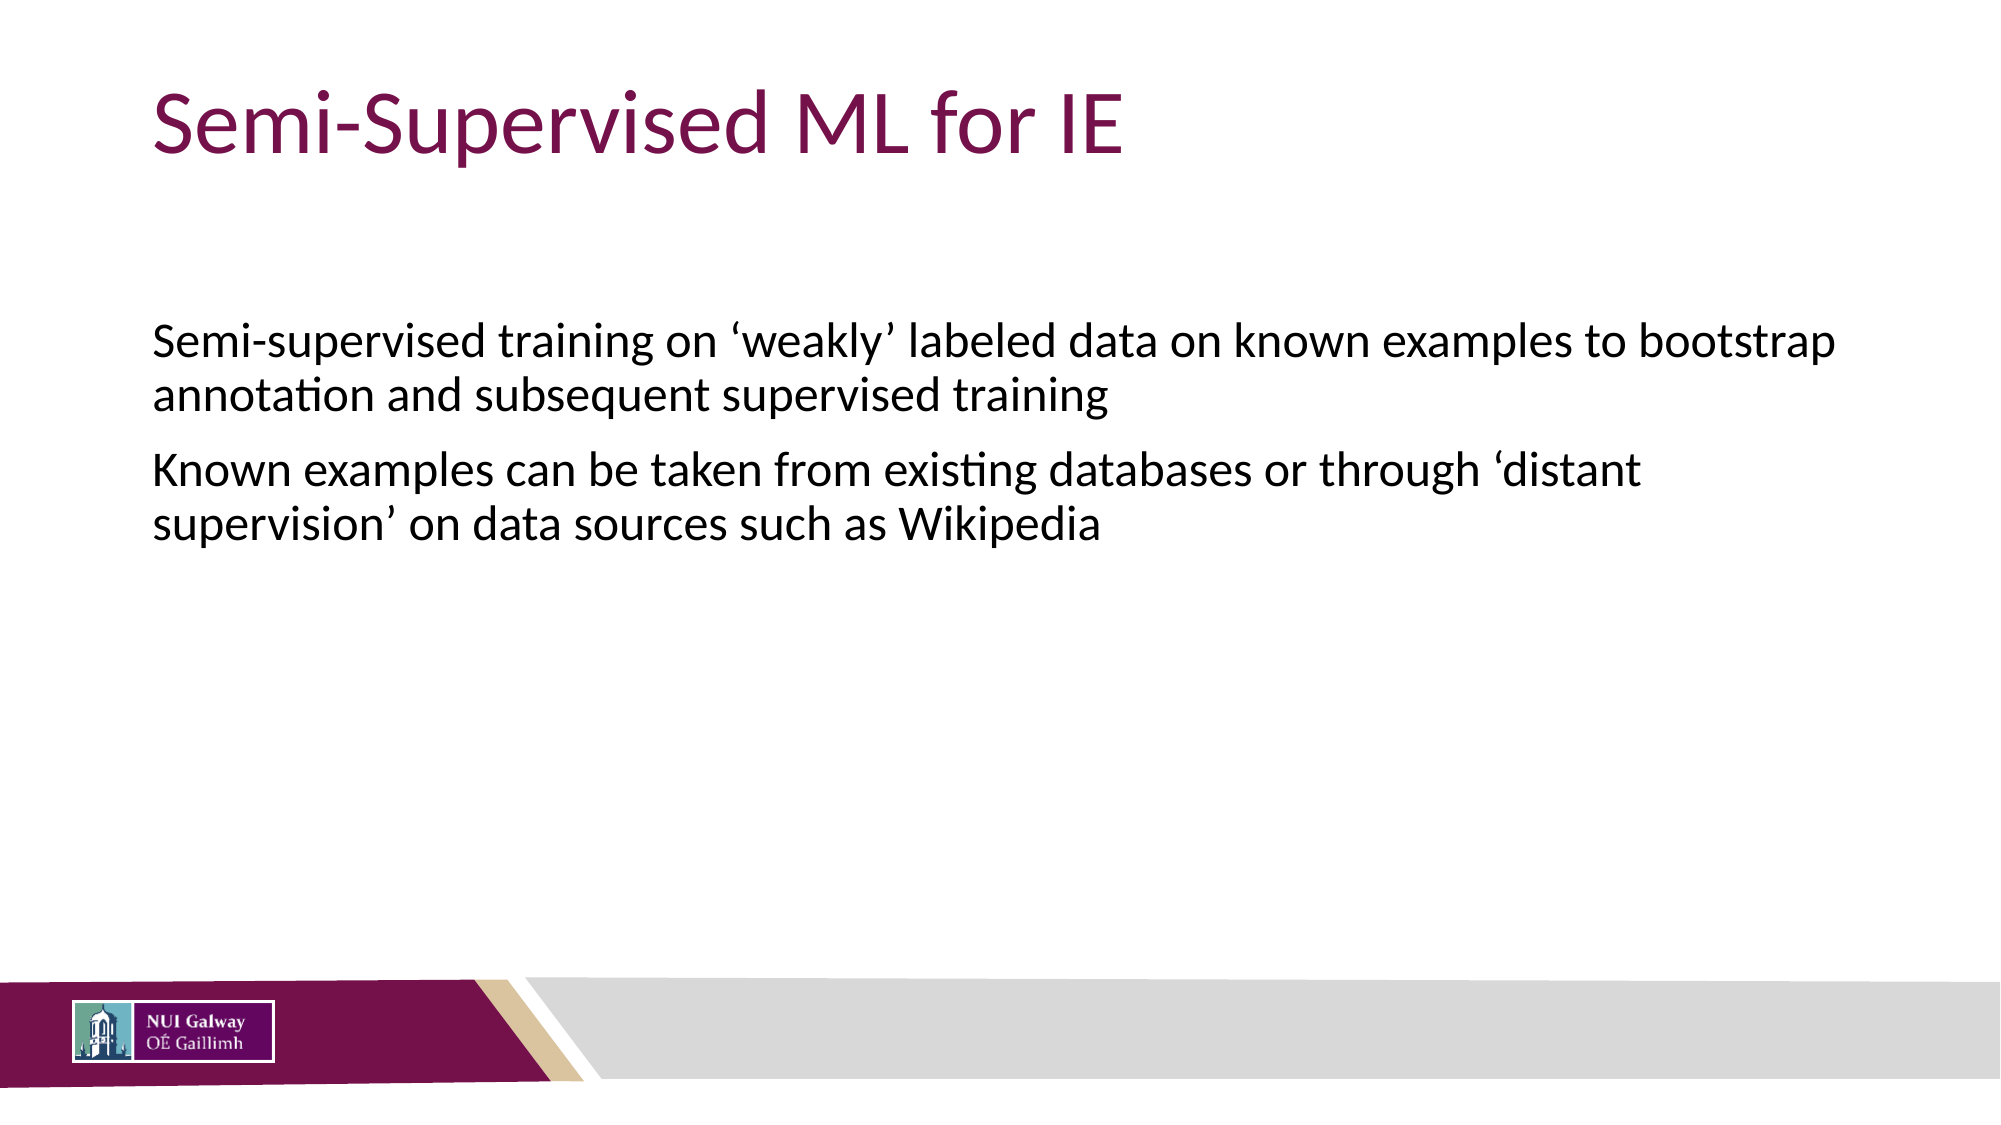

# Semi-Supervised ML for IE
Semi-supervised training on ‘weakly’ labeled data on known examples to bootstrap annotation and subsequent supervised training
Known examples can be taken from existing databases or through ‘distant supervision’ on data sources such as Wikipedia